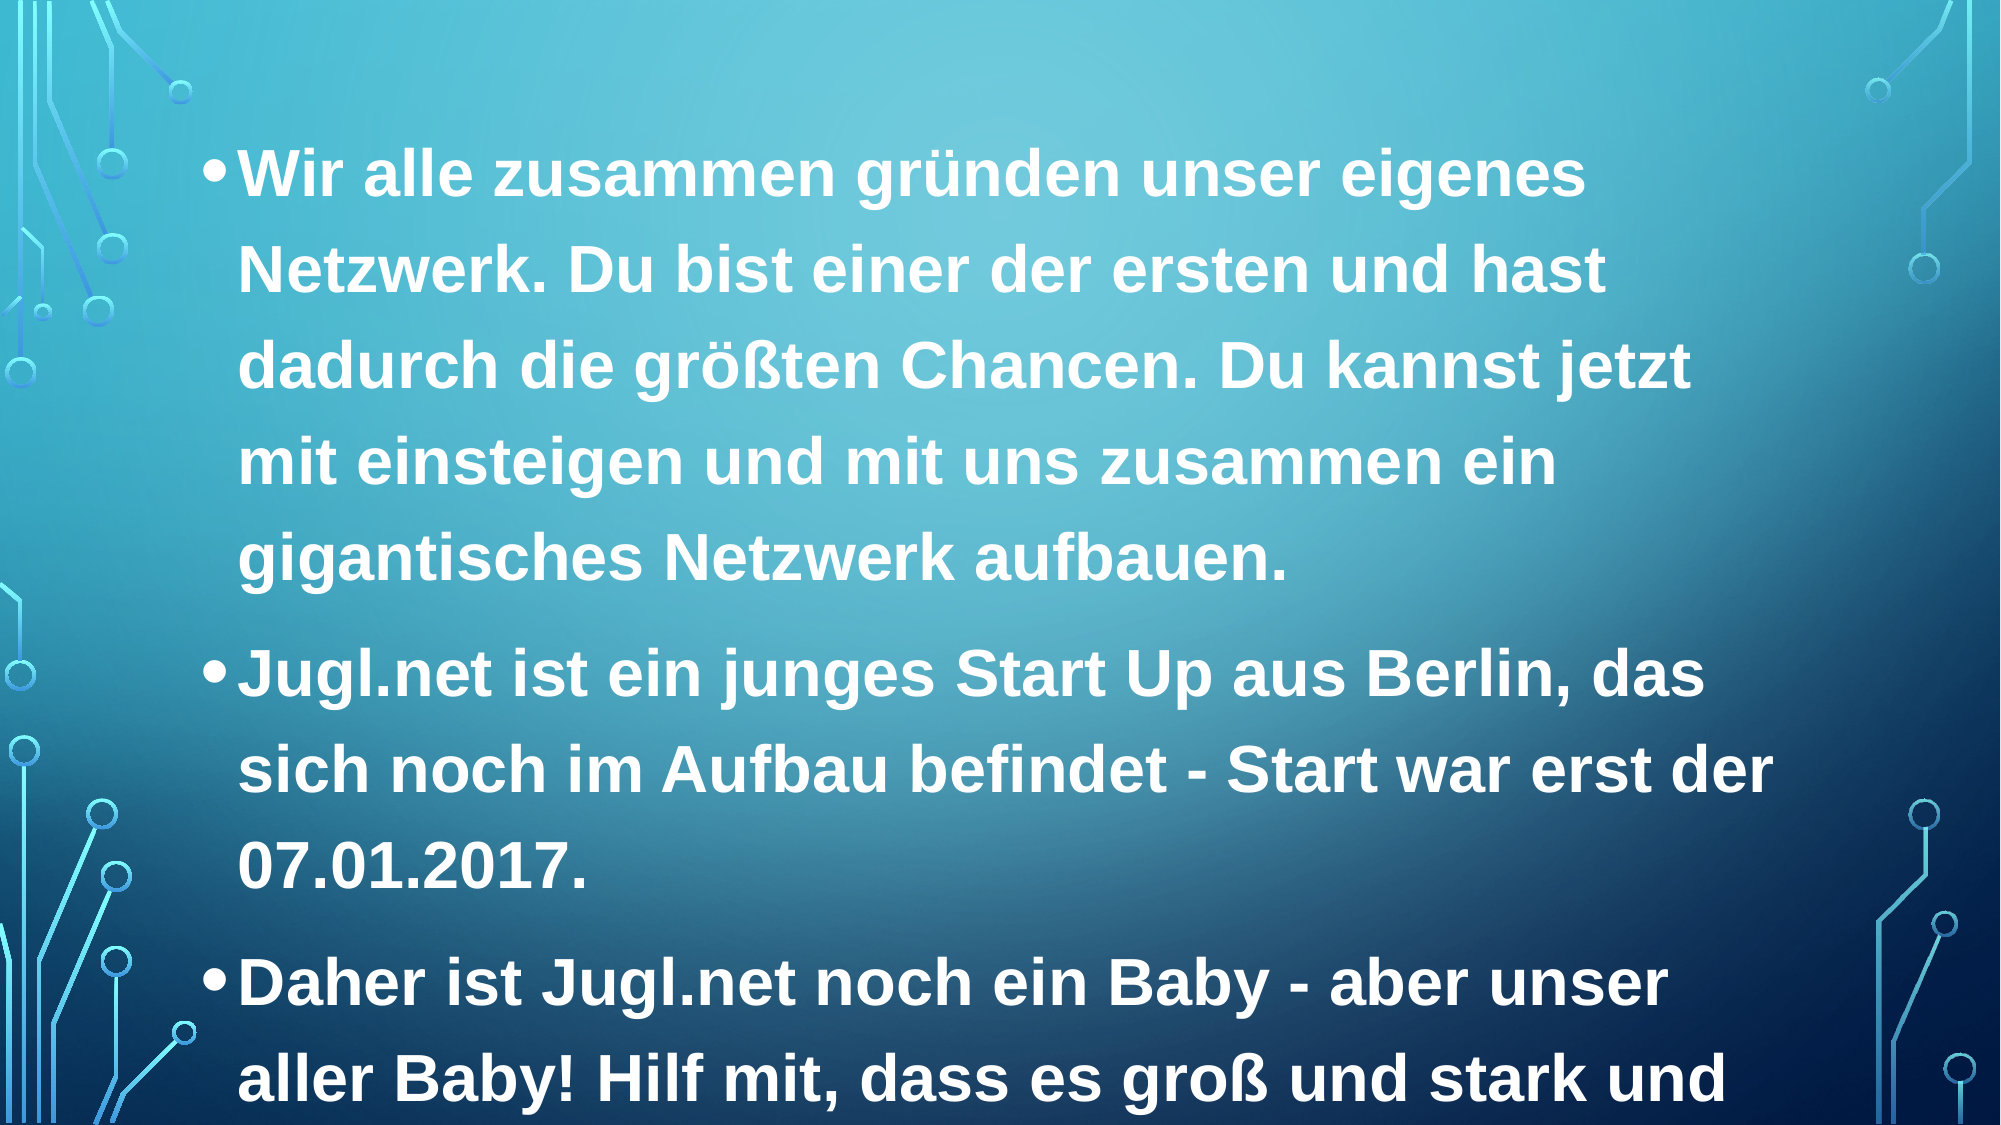

Wir alle zusammen gründen unser eigenes Netzwerk. Du bist einer der ersten und hast dadurch die größten Chancen. Du kannst jetzt mit einsteigen und mit uns zusammen ein gigantisches Netzwerk aufbauen.
Jugl.net ist ein junges Start Up aus Berlin, das sich noch im Aufbau befindet - Start war erst der 07.01.2017.
Daher ist Jugl.net noch ein Baby - aber unser aller Baby! Hilf mit, dass es groß und stark und ein Riese wird.